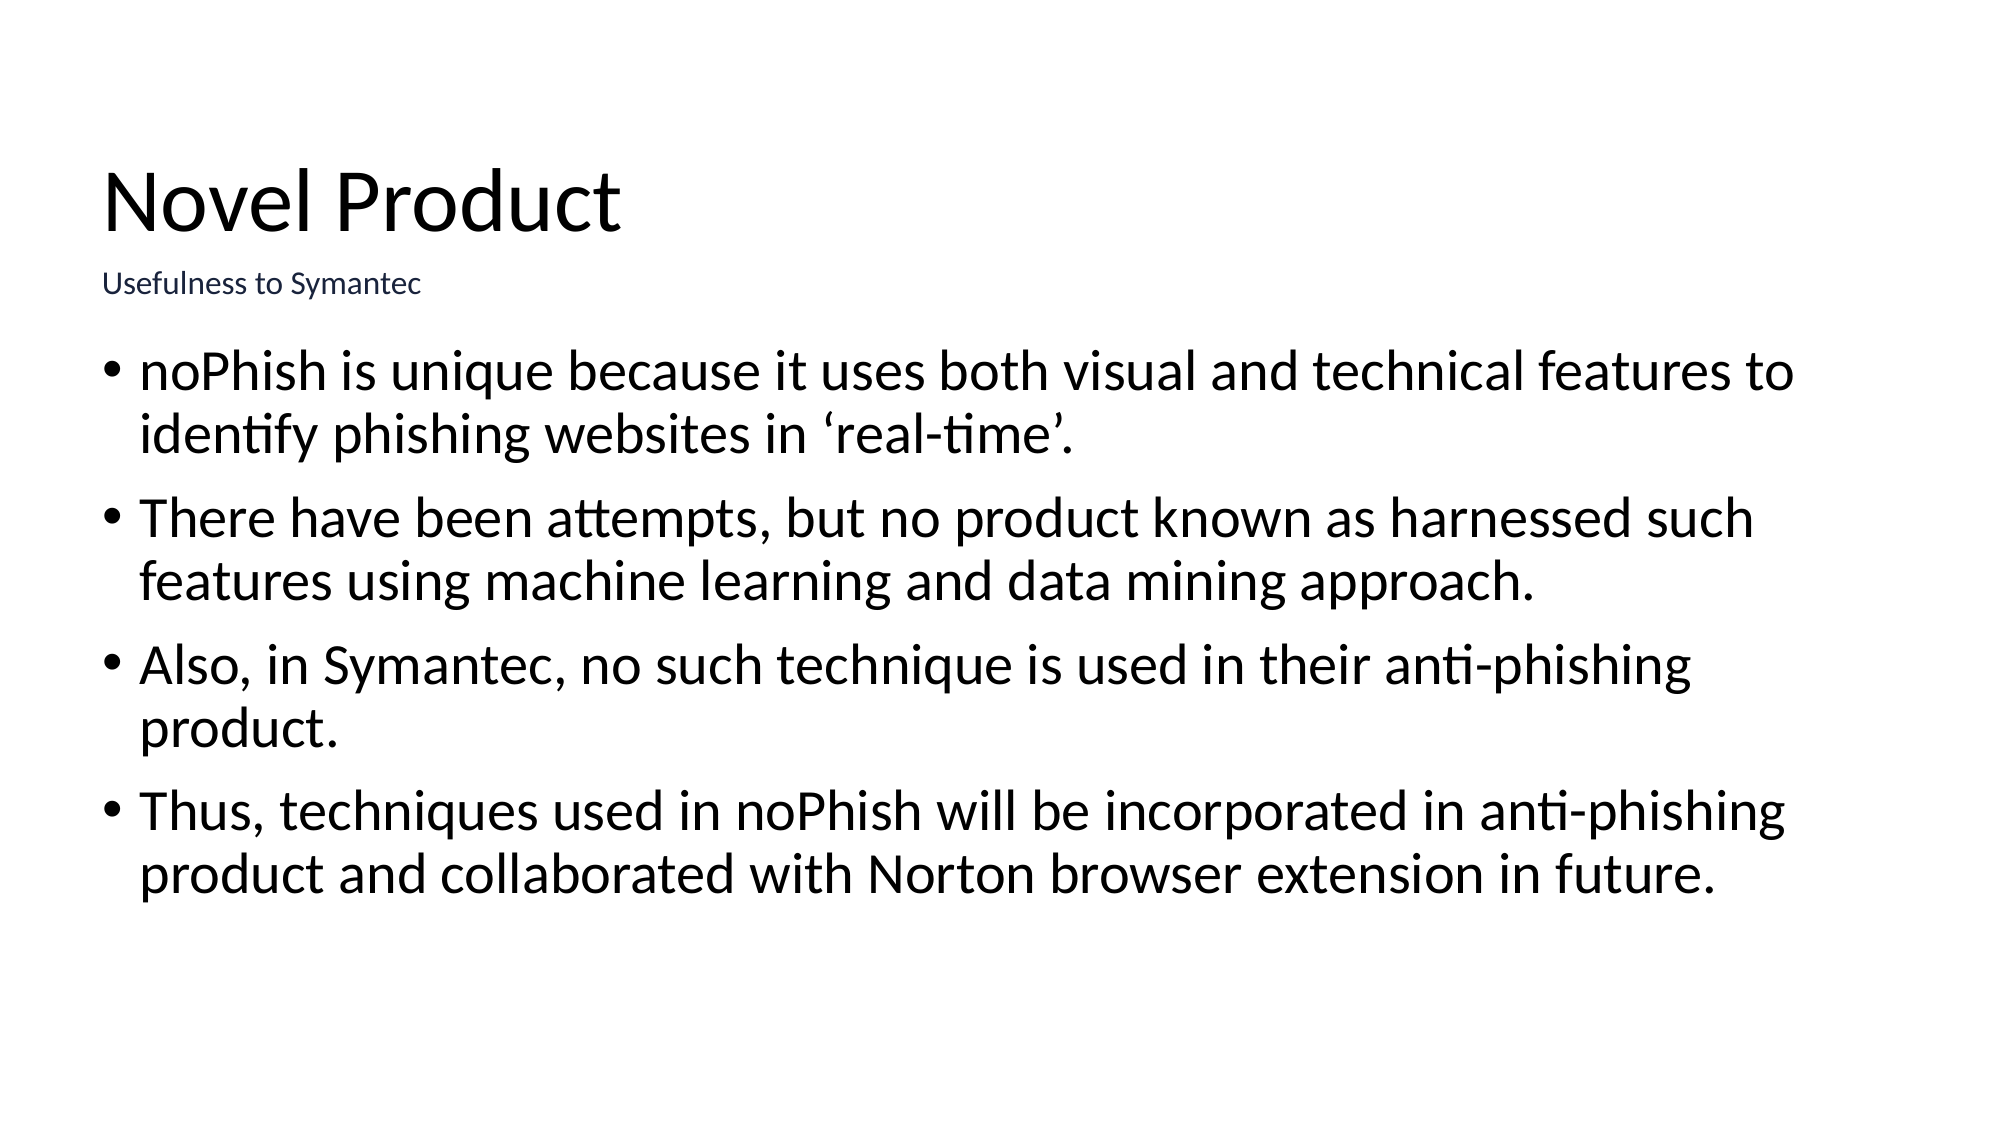

# Novel Product
Usefulness to Symantec
noPhish is unique because it uses both visual and technical features to identify phishing websites in ‘real-time’.
There have been attempts, but no product known as harnessed such features using machine learning and data mining approach.
Also, in Symantec, no such technique is used in their anti-phishing product.
Thus, techniques used in noPhish will be incorporated in anti-phishing product and collaborated with Norton browser extension in future.